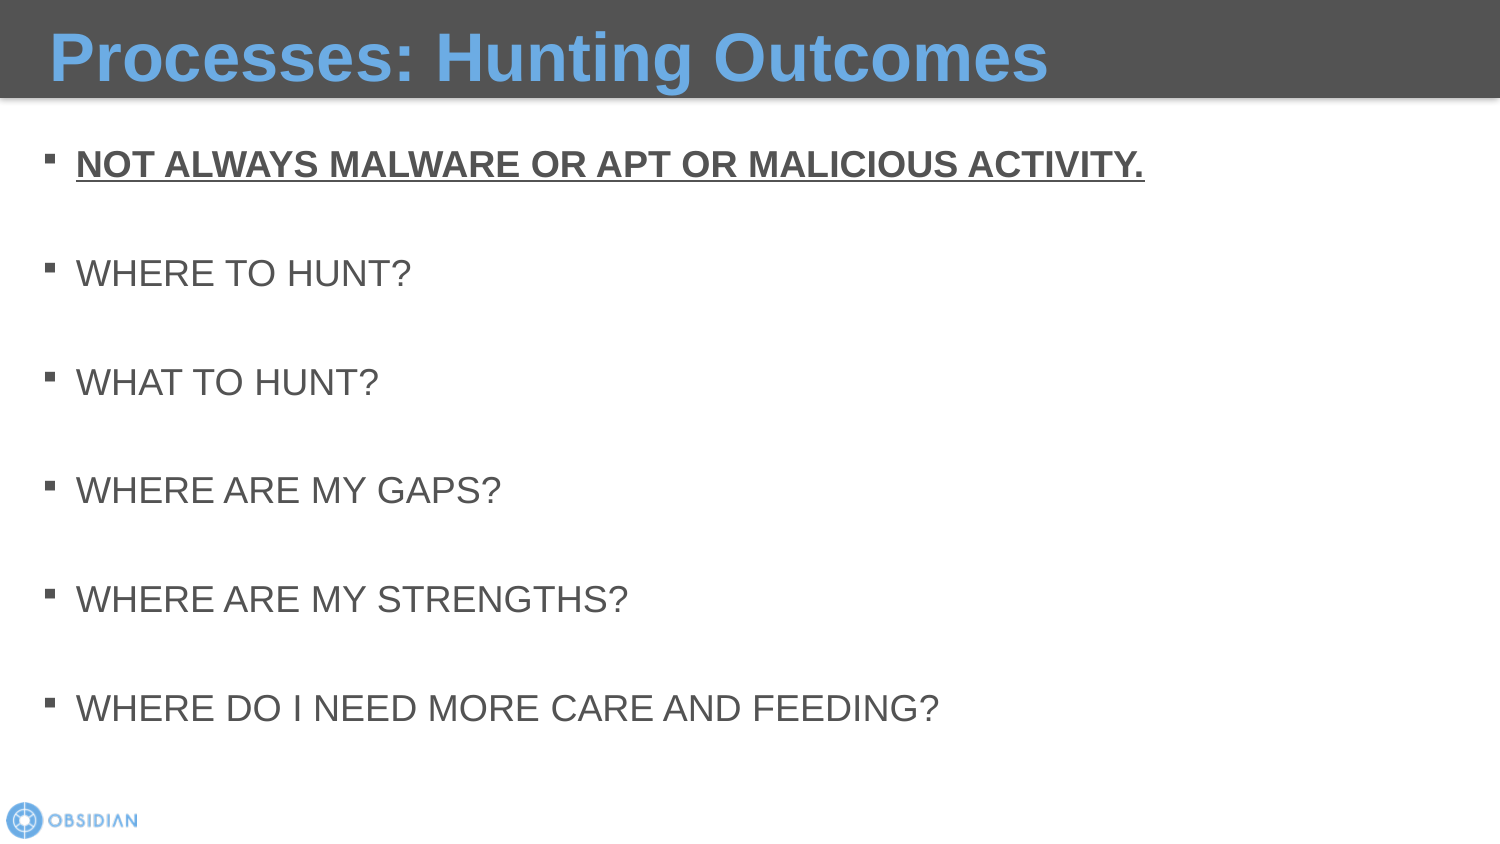

Processes: Hunting Outcomes
NOT ALWAYS MALWARE OR APT OR MALICIOUS ACTIVITY.

WHERE TO HUNT?

WHAT TO HUNT?

WHERE ARE MY GAPS?

WHERE ARE MY STRENGTHS?

WHERE DO I NEED MORE CARE AND FEEDING?